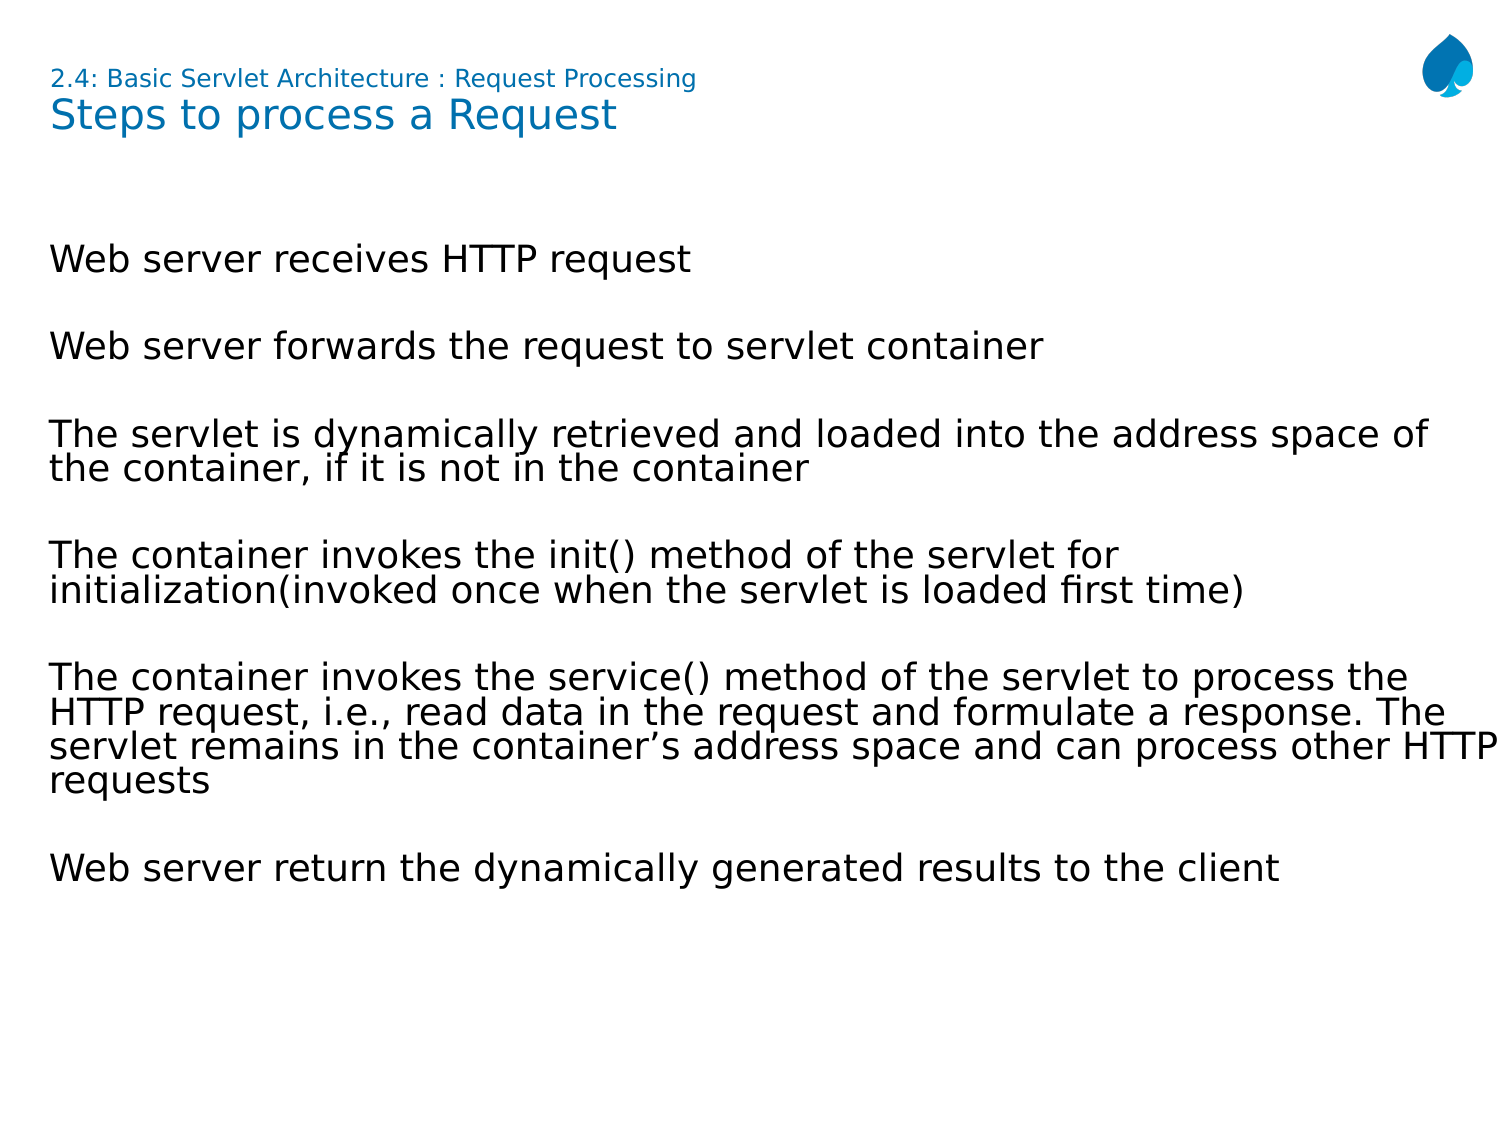

# 2.4: Basic Servlet Architecture : Request Processing Steps to process a Request
Web server receives HTTP request

Web server forwards the request to servlet container

The servlet is dynamically retrieved and loaded into the address space of the container, if it is not in the container

The container invokes the init() method of the servlet for initialization(invoked once when the servlet is loaded first time)

The container invokes the service() method of the servlet to process the HTTP request, i.e., read data in the request and formulate a response. The servlet remains in the container’s address space and can process other HTTP requests

Web server return the dynamically generated results to the client